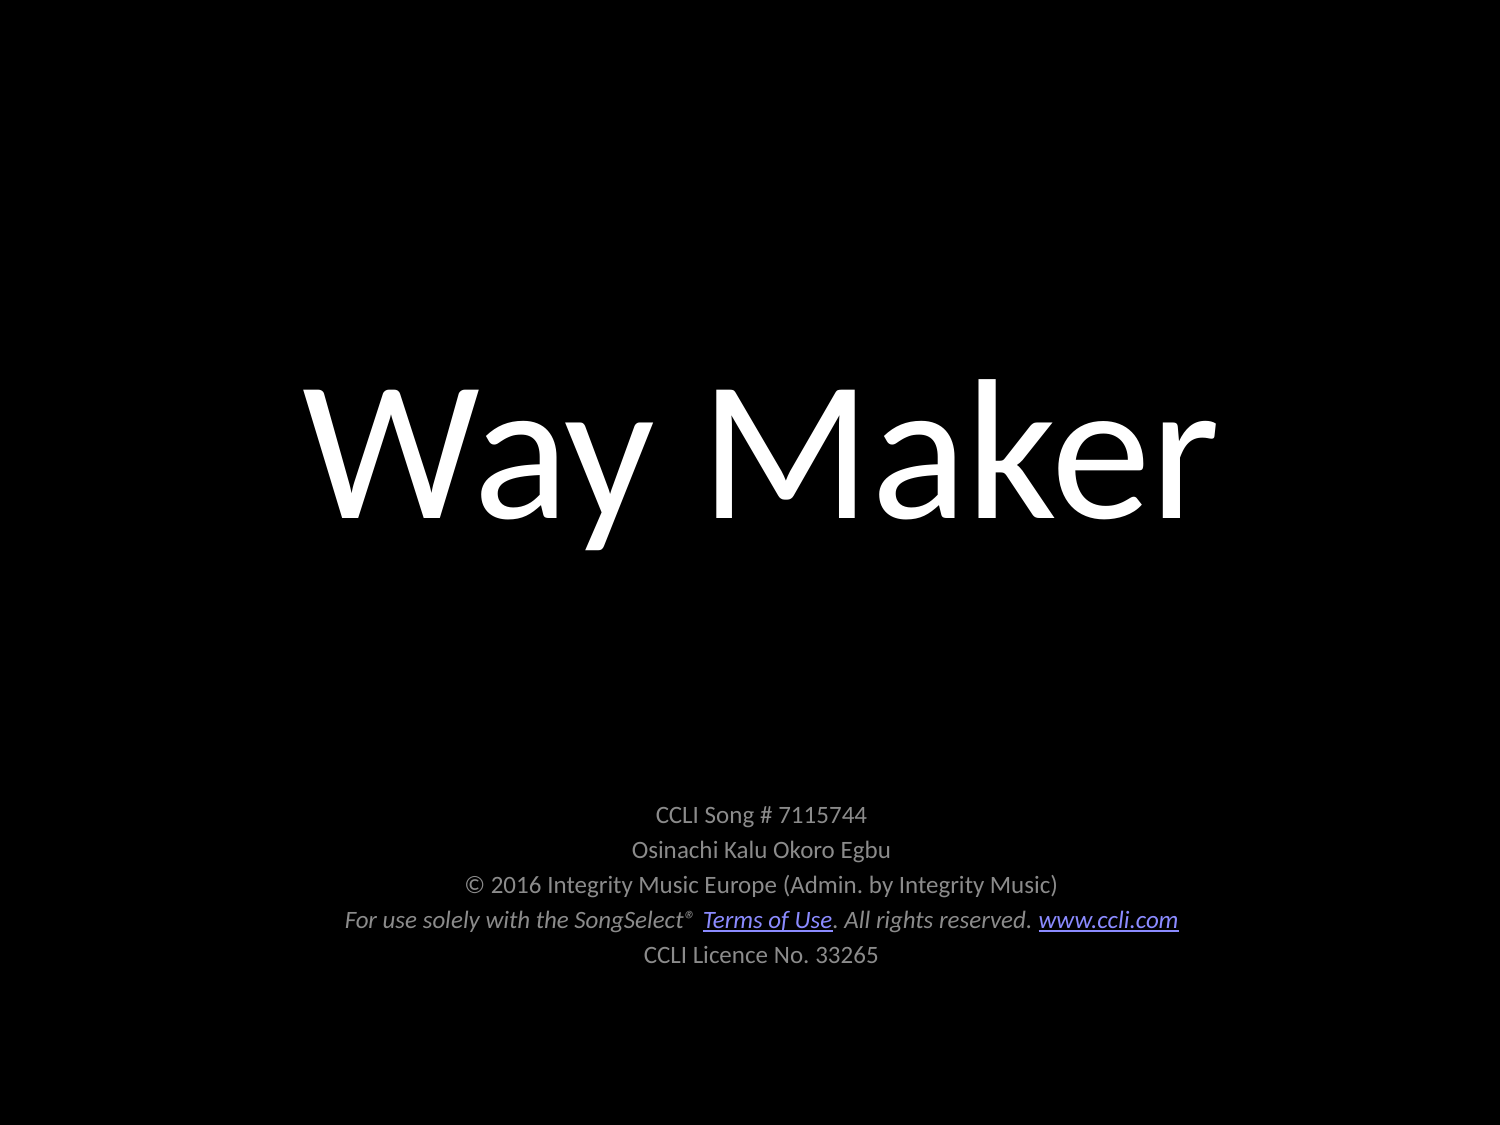

Way Maker
CCLI Song # 7115744
Osinachi Kalu Okoro Egbu
© 2016 Integrity Music Europe (Admin. by Integrity Music)
For use solely with the SongSelect® Terms of Use. All rights reserved. www.ccli.com
CCLI Licence No. 33265